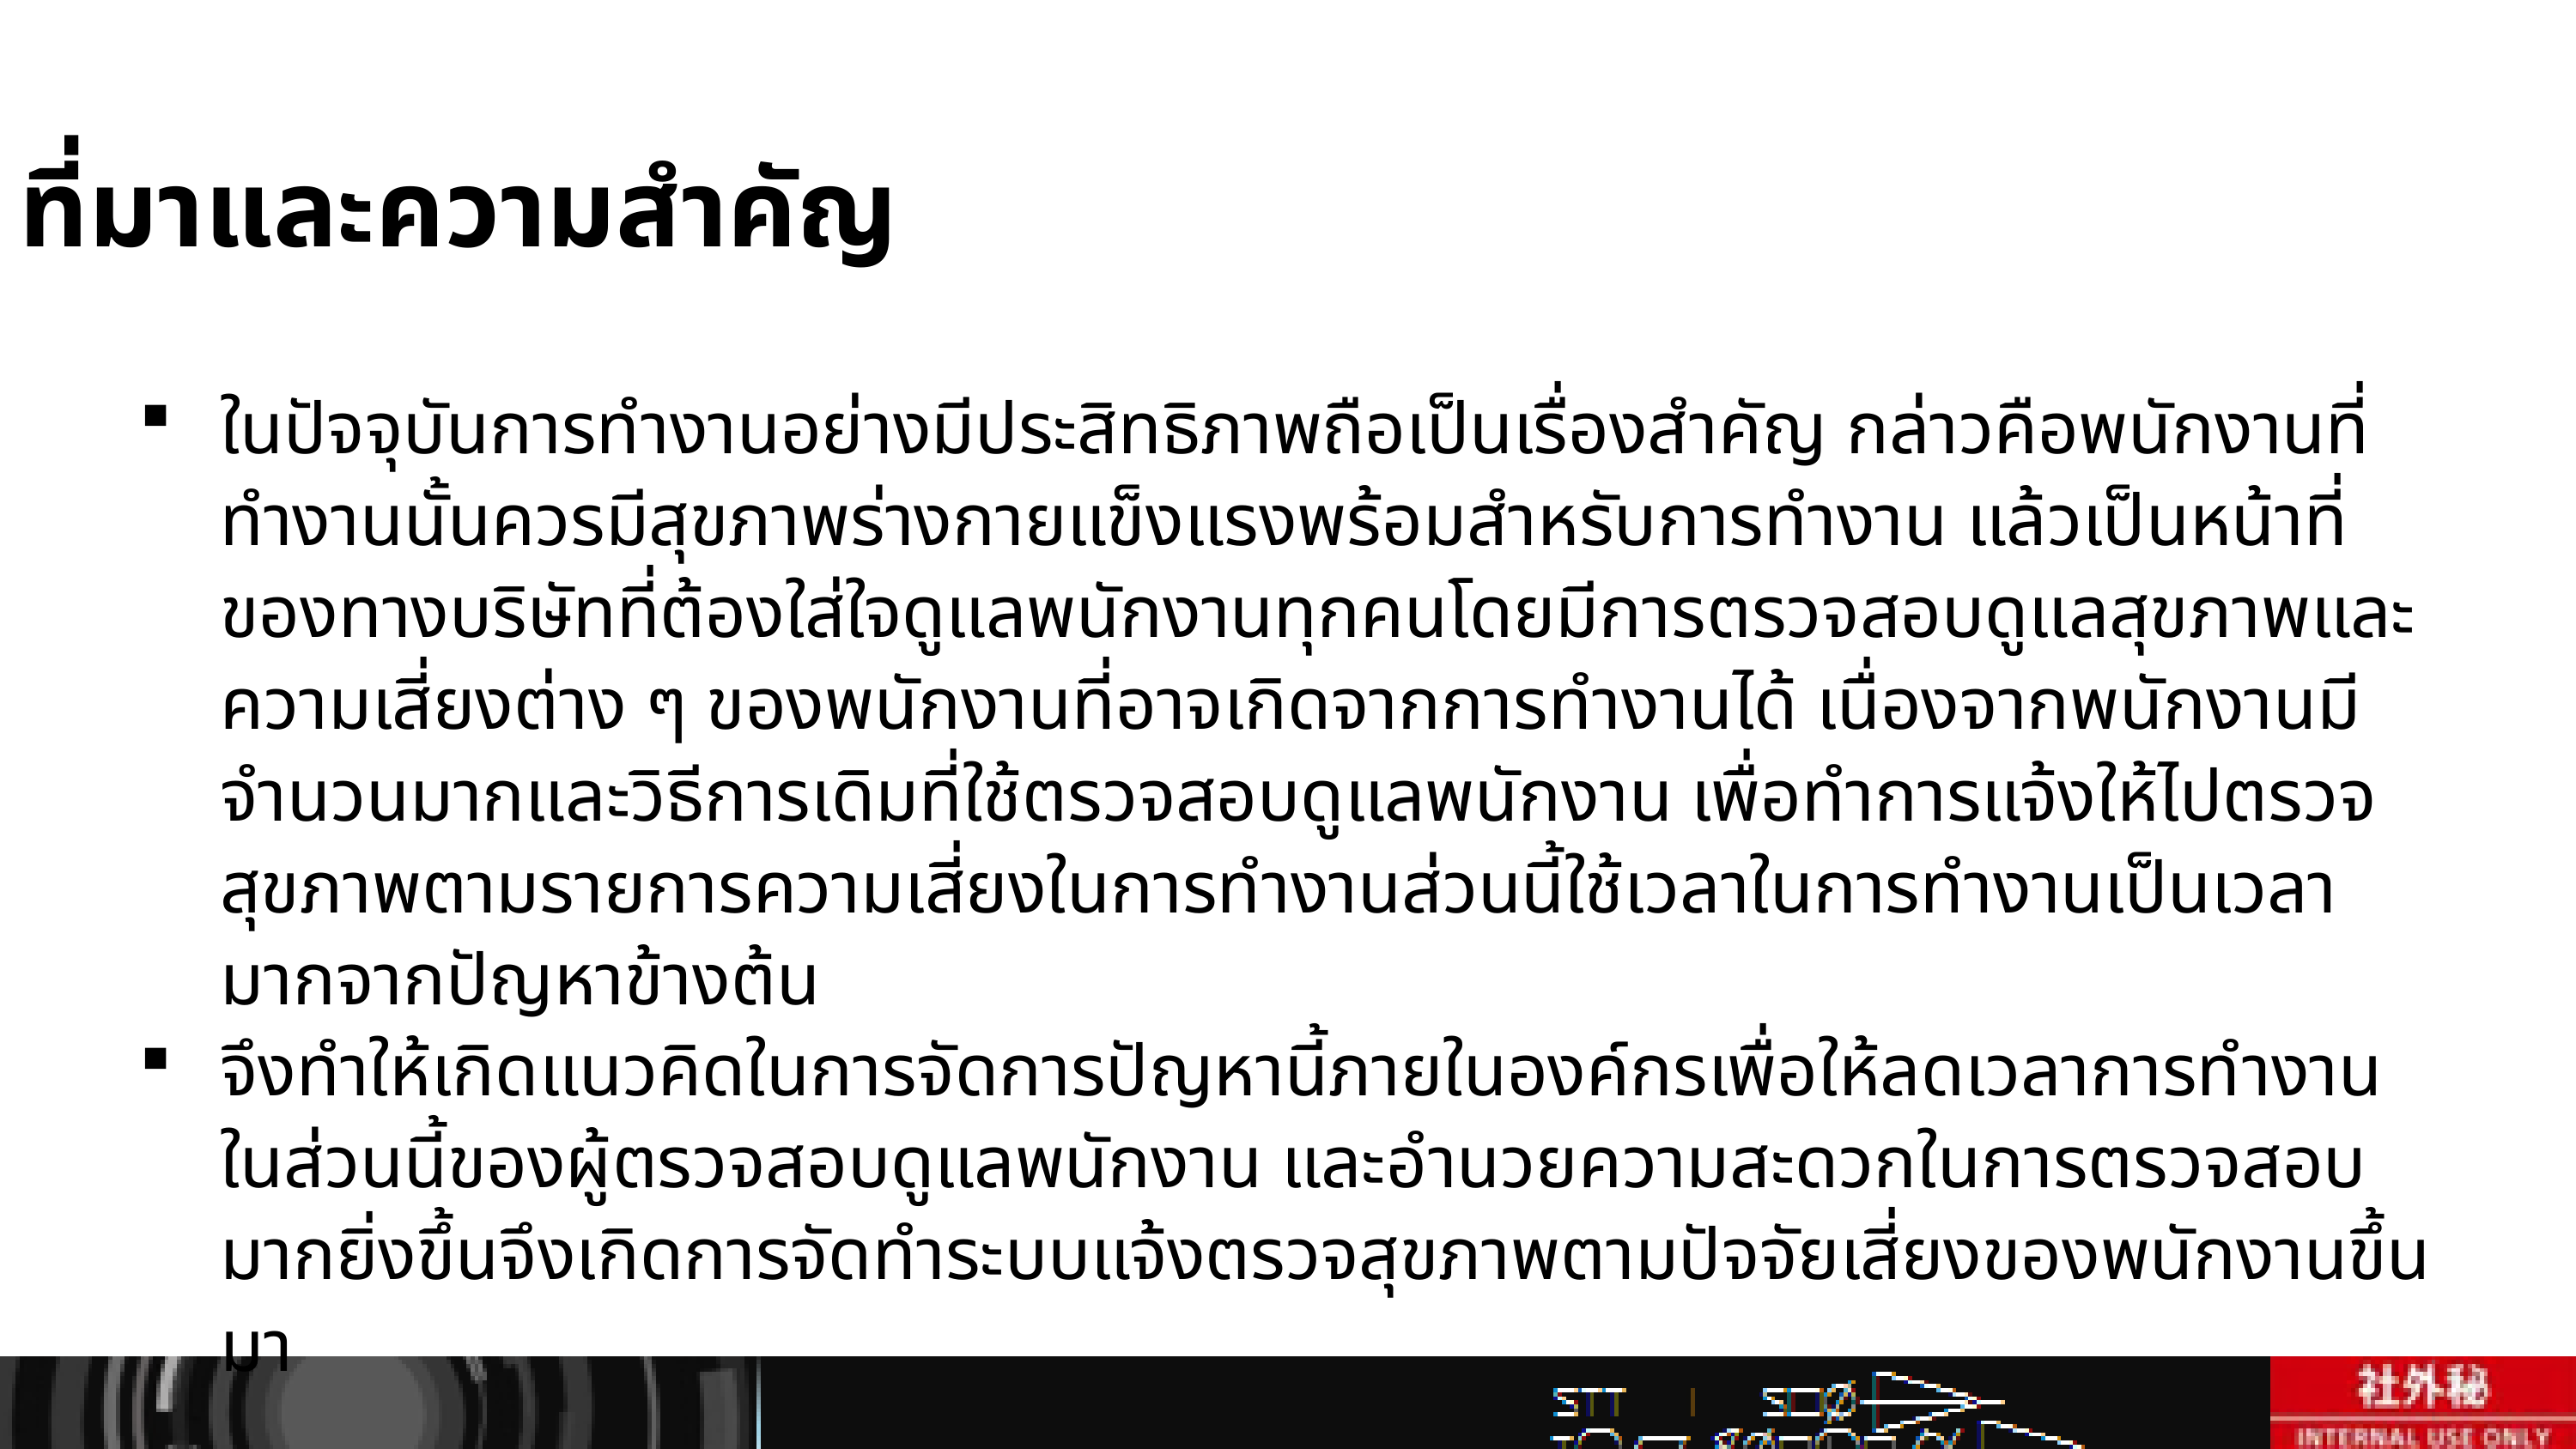

ที่มาและความสำคัญ
ในปัจจุบันการทำงานอย่างมีประสิทธิภาพถือเป็นเรื่องสำคัญ กล่าวคือพนักงานที่ทำงานนั้นควรมีสุขภาพร่างกายแข็งแรงพร้อมสำหรับการทำงาน แล้วเป็นหน้าที่ของทางบริษัทที่ต้องใส่ใจดูแลพนักงานทุกคนโดยมีการตรวจสอบดูแลสุขภาพและความเสี่ยงต่าง ๆ ของพนักงานที่อาจเกิดจากการทำงานได้ เนื่องจากพนักงานมีจำนวนมากและวิธีการเดิมที่ใช้ตรวจสอบดูแลพนักงาน เพื่อทำการแจ้งให้ไปตรวจสุขภาพตามรายการความเสี่ยงในการทำงานส่วนนี้ใช้เวลาในการทำงานเป็นเวลามากจากปัญหาข้างต้น
จึงทำให้เกิดแนวคิดในการจัดการปัญหานี้ภายในองค์กรเพื่อให้ลดเวลาการทำงานในส่วนนี้ของผู้ตรวจสอบดูแลพนักงาน และอำนวยความสะดวกในการตรวจสอบมากยิ่งขึ้นจึงเกิดการจัดทำระบบแจ้งตรวจสุขภาพตามปัจจัยเสี่ยงของพนักงานขึ้นมา